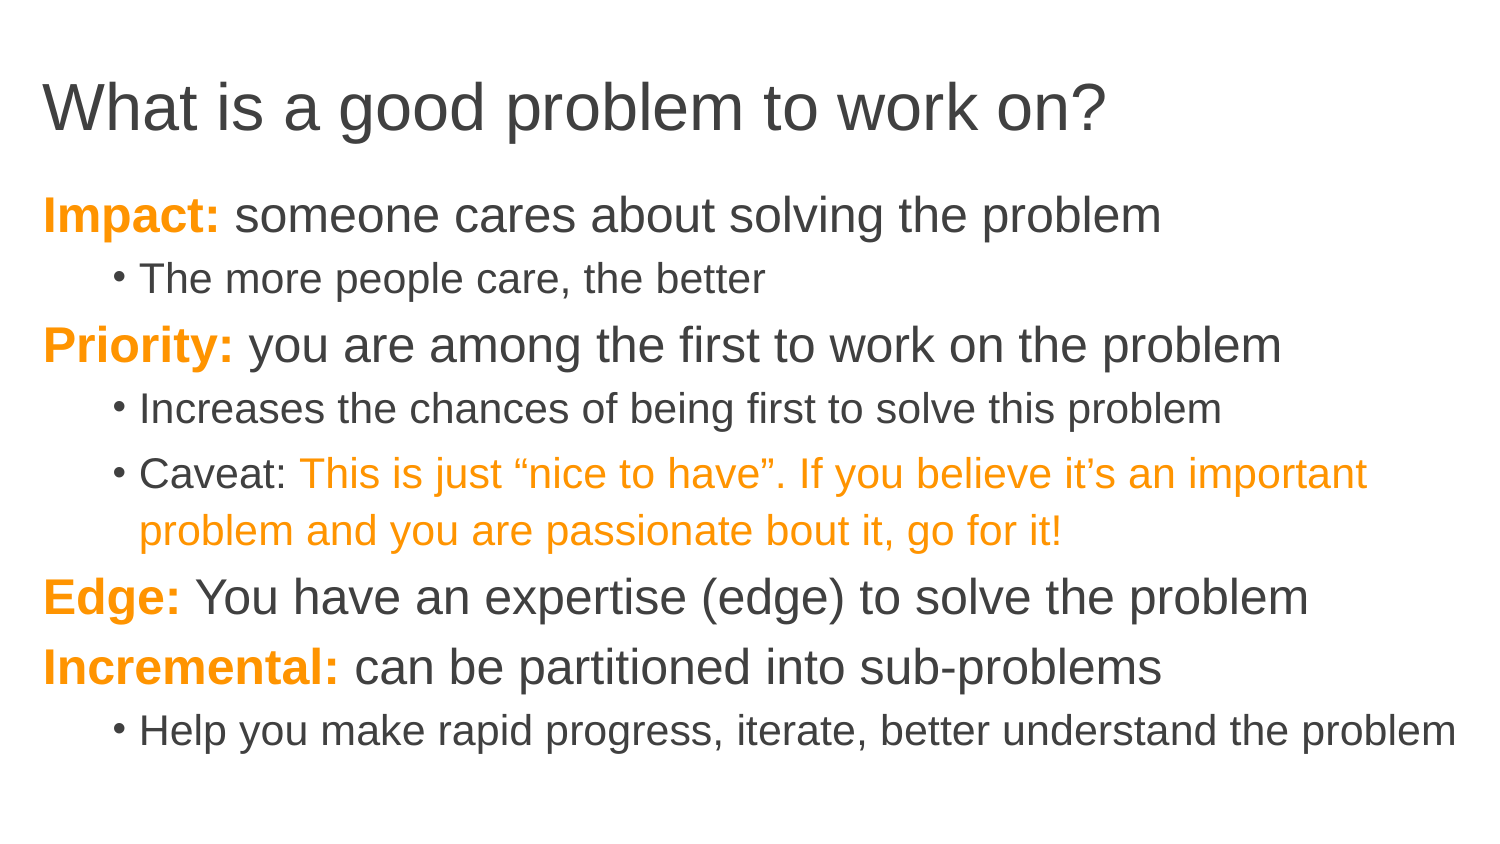

# What is a good problem to work on?
Impact: someone cares about solving the problem
The more people care, the better
Priority: you are among the first to work on the problem
Increases the chances of being first to solve this problem
Caveat: This is just “nice to have”. If you believe it’s an important problem and you are passionate bout it, go for it!
Edge: You have an expertise (edge) to solve the problem
Incremental: can be partitioned into sub-problems
Help you make rapid progress, iterate, better understand the problem